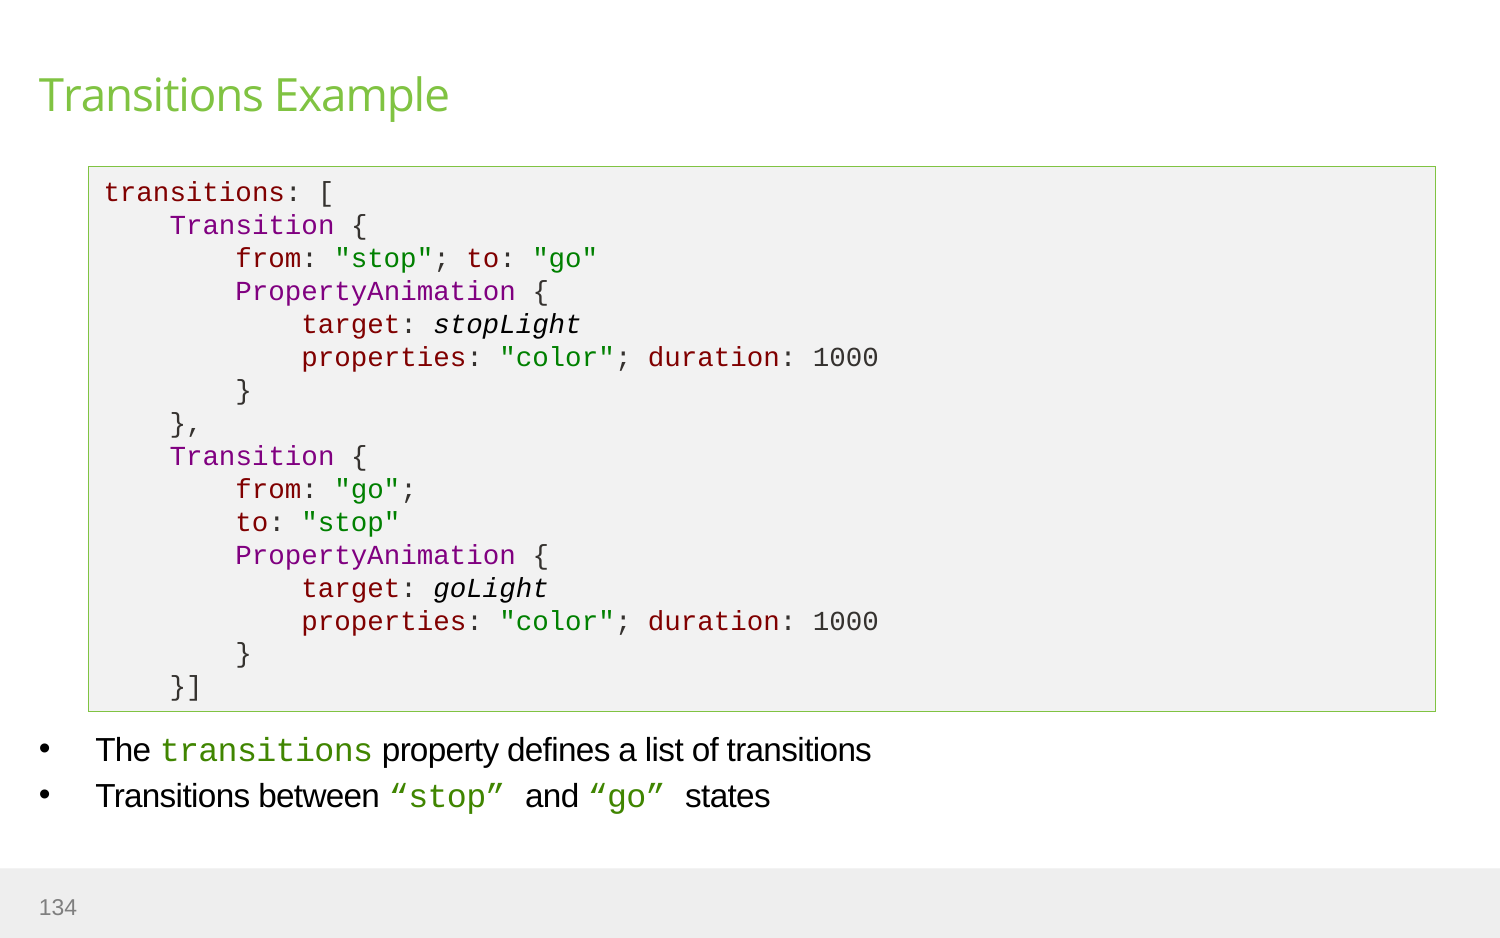

# Transitions Example
transitions: [
    Transition {
        from: "stop"; to: "go"
        PropertyAnimation {
            target: stopLight
            properties: "color"; duration: 1000
        }
    },
    Transition {
        from: "go";
        to: "stop"
        PropertyAnimation {
            target: goLight
            properties: "color"; duration: 1000
        }
    }]
The transitions property defines a list of transitions
Transitions between “stop” and “go” states
134